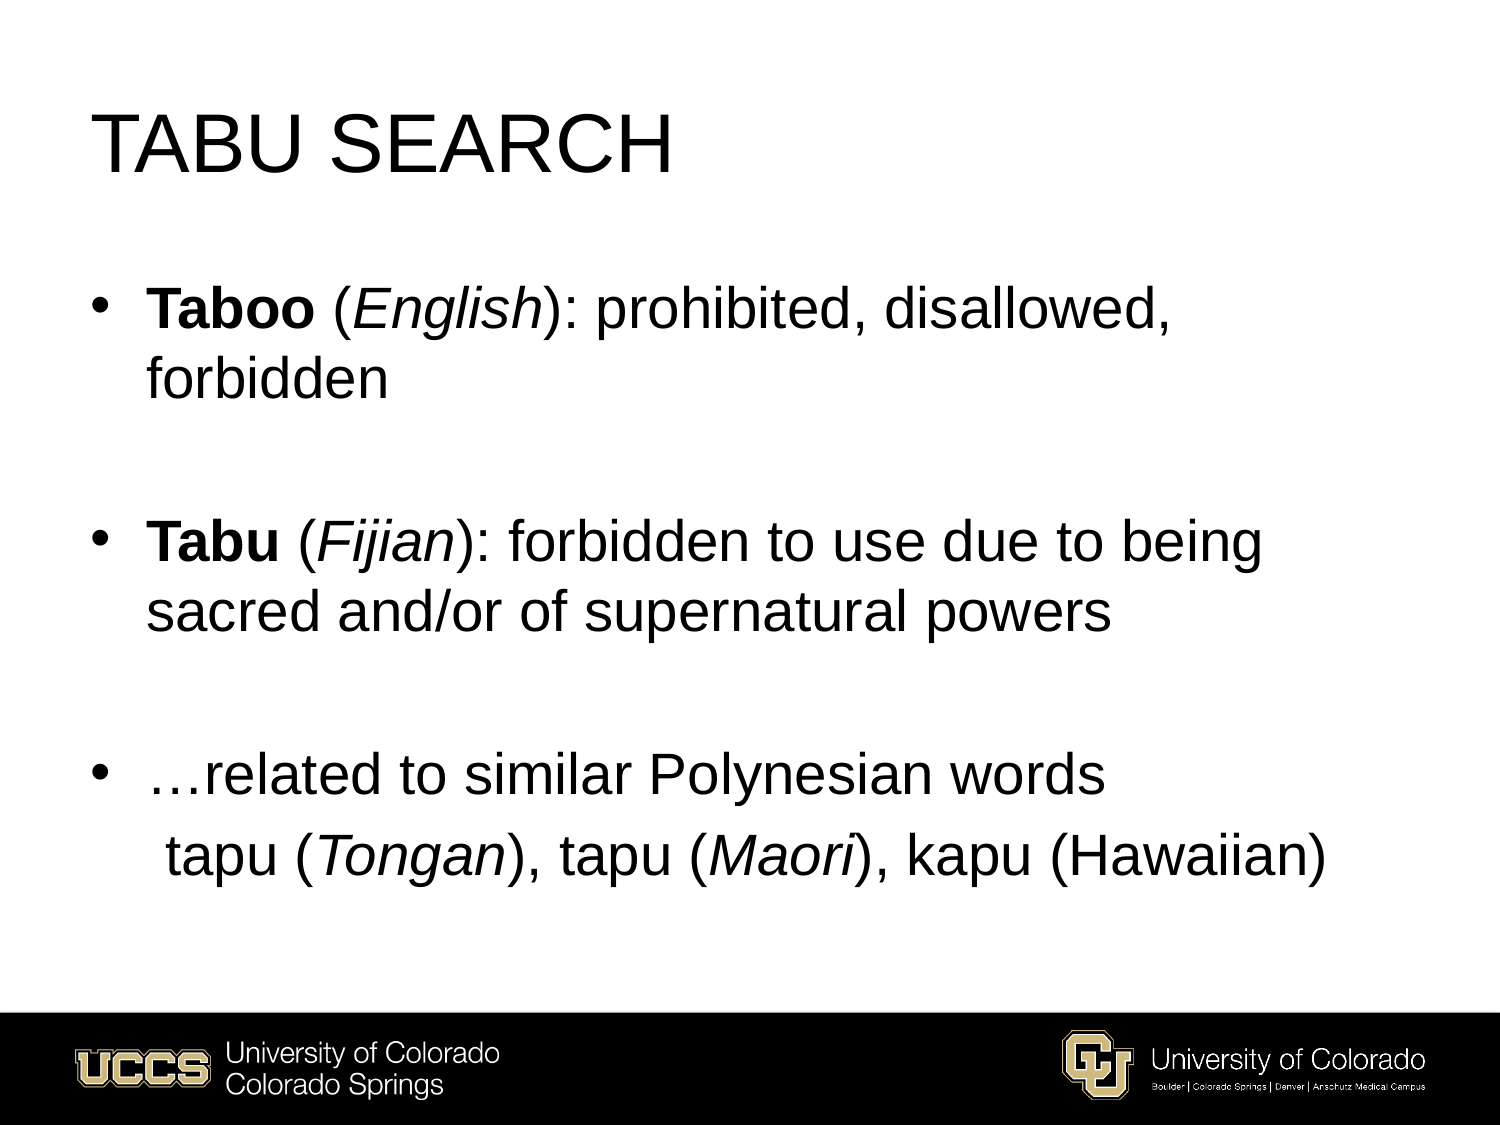

# TABU SEARCH
Taboo (English): prohibited, disallowed, forbidden

Tabu (Fijian): forbidden to use due to being sacred and/or of supernatural powers

…related to similar Polynesian words
tapu (Tongan), tapu (Maori), kapu (Hawaiian)